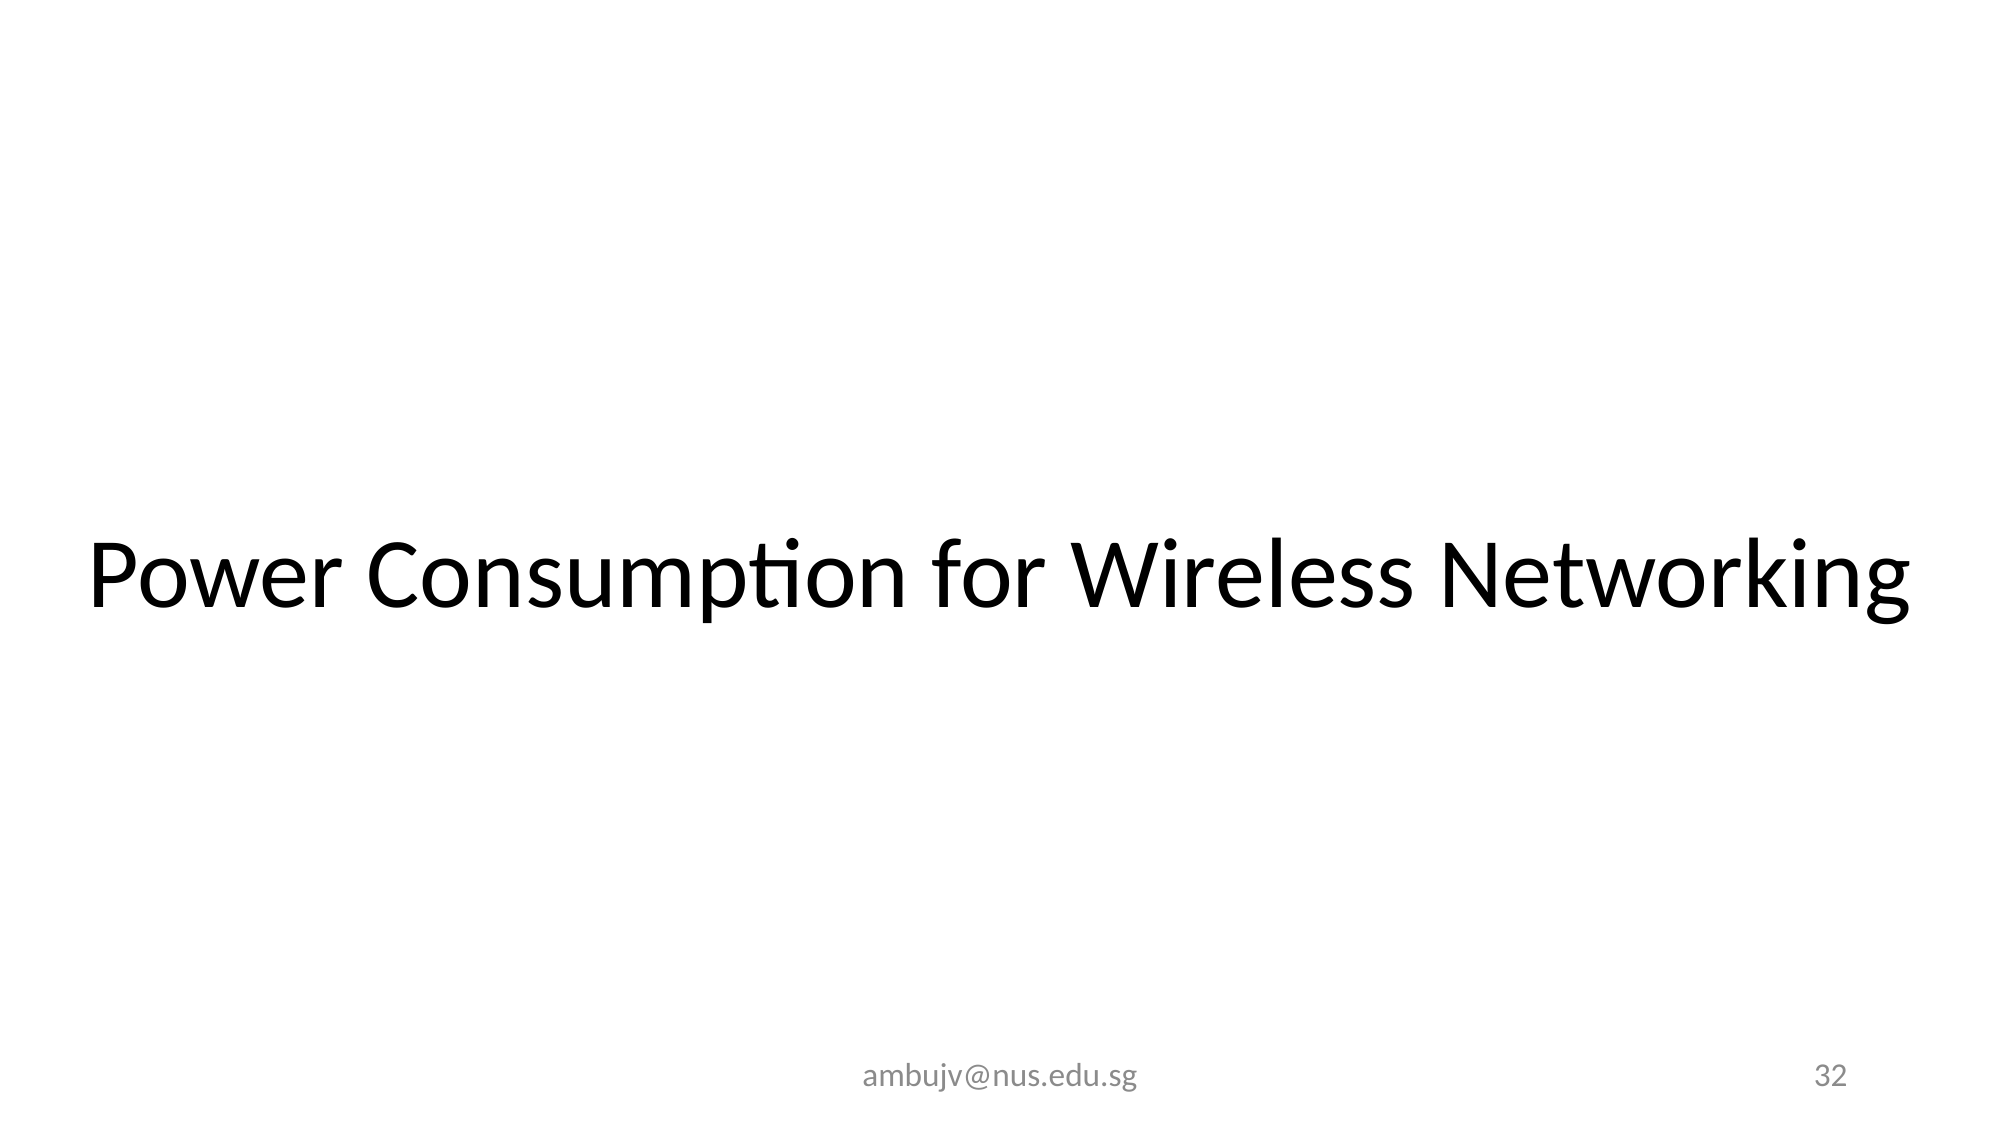

Power Consumption for Wireless Networking

ambujv@nus.edu.sg
32